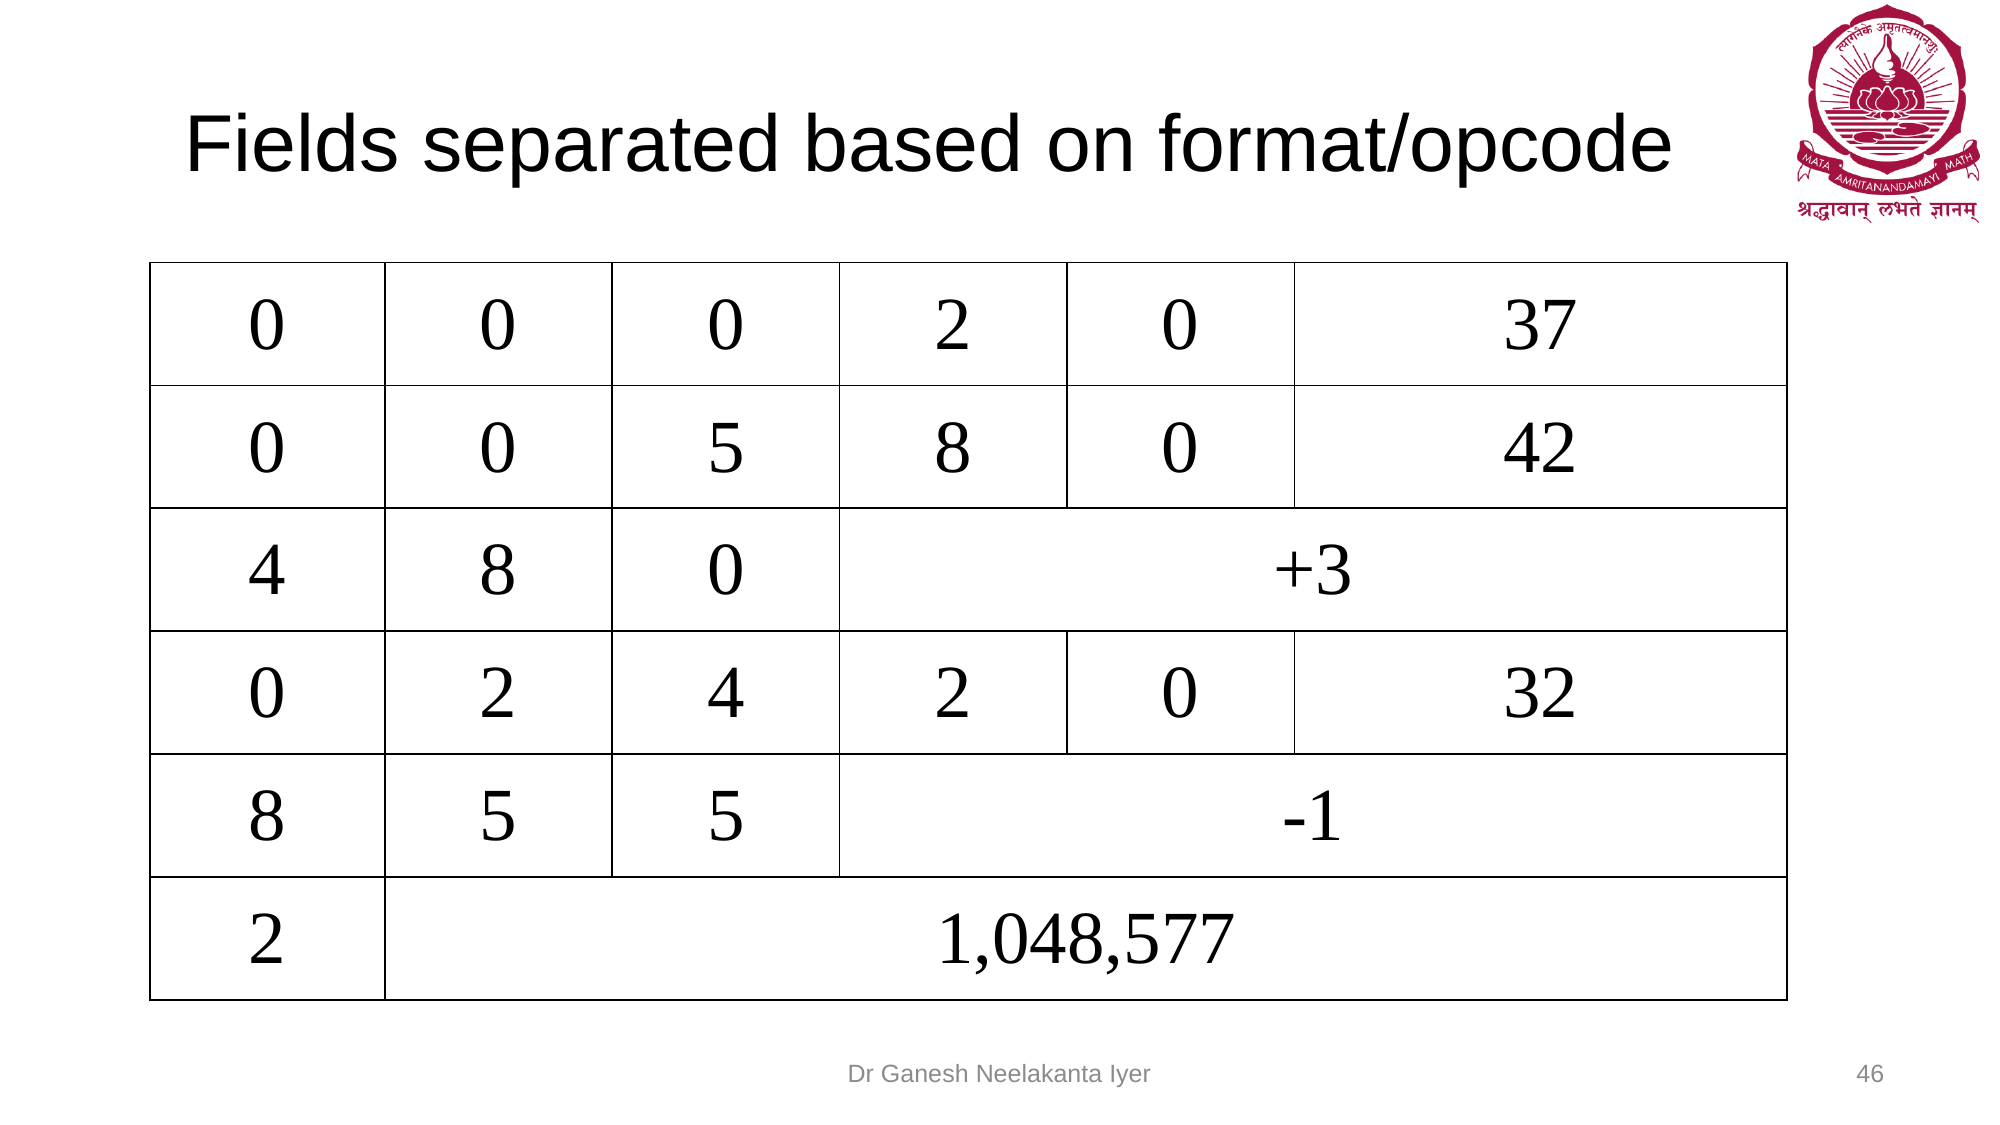

# Fields separated based on format/opcode
| 0 | 0 | 0 | 2 | 0 | 37 |
| --- | --- | --- | --- | --- | --- |
| 0 | 0 | 5 | 8 | 0 | 42 |
| 4 | 8 | 0 | +3 |  |  |
| 0 | 2 | 4 | 2 | 0 | 32 |
| 8 | 5 | 5 | -1 |  |  |
| 2 | 1,048,577 |  |  |  |  |
Dr Ganesh Neelakanta Iyer
46